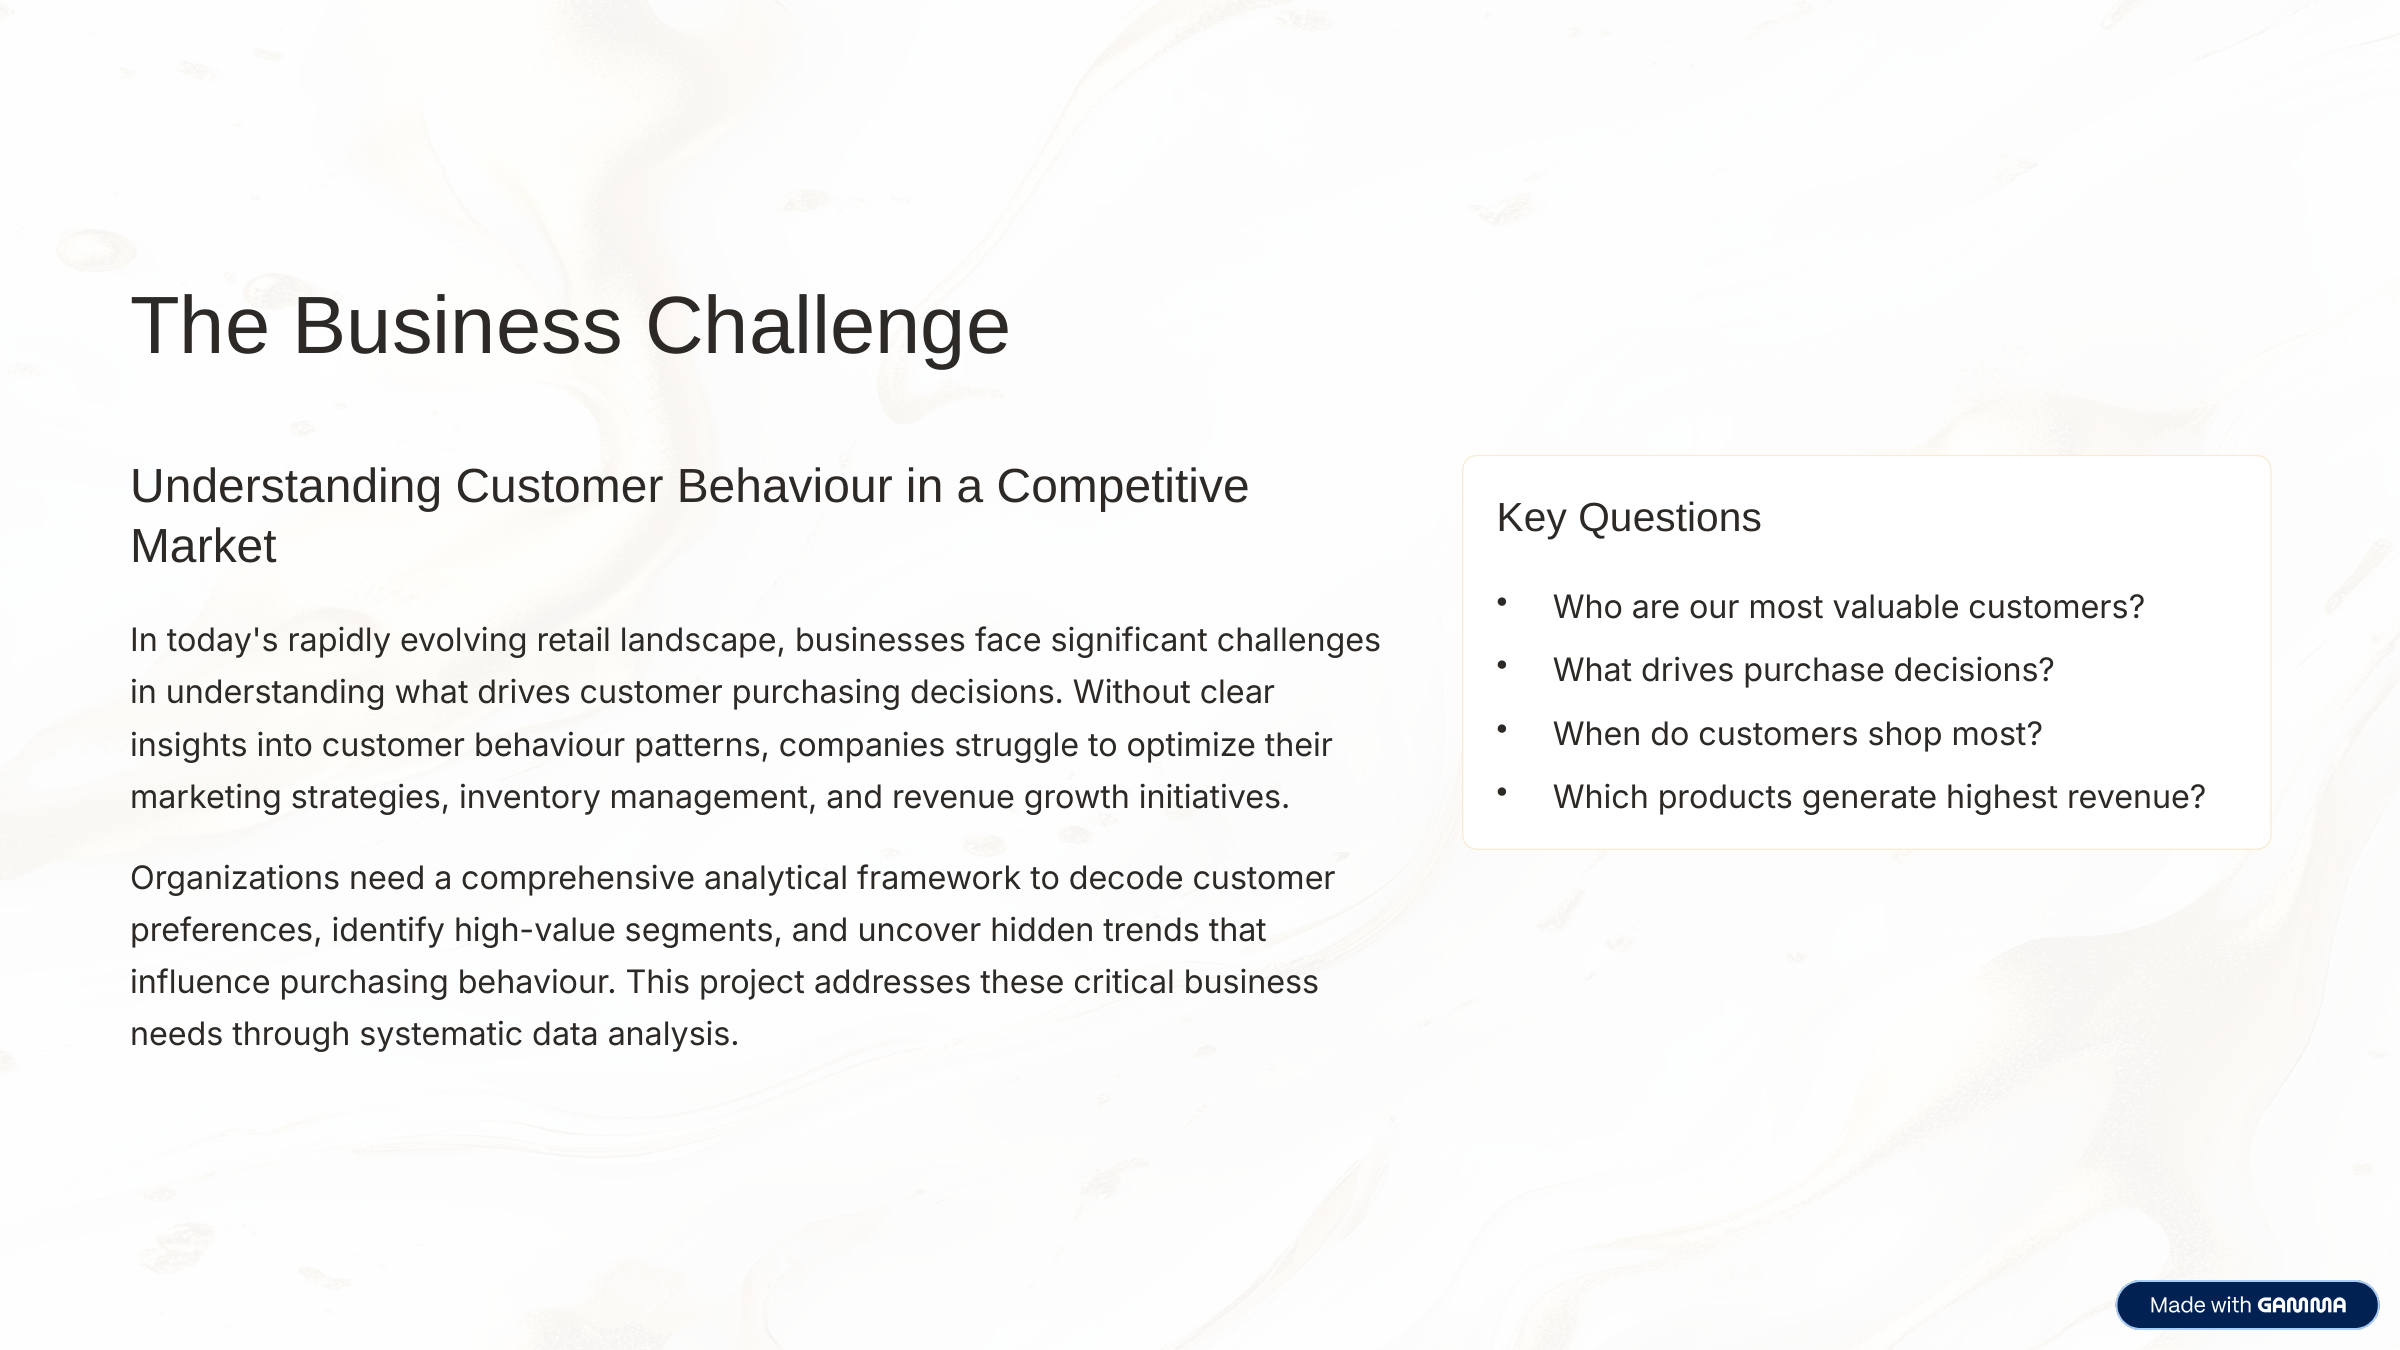

The Business Challenge
Understanding Customer Behaviour in a Competitive Market

Key Questions
Who are our most valuable customers?
In today's rapidly evolving retail landscape, businesses face significant challenges in understanding what drives customer purchasing decisions. Without clear insights into customer behaviour patterns, companies struggle to optimize their marketing strategies, inventory management, and revenue growth initiatives.
What drives purchase decisions?
When do customers shop most?
Which products generate highest revenue?
Organizations need a comprehensive analytical framework to decode customer preferences, identify high-value segments, and uncover hidden trends that influence purchasing behaviour. This project addresses these critical business needs through systematic data analysis.